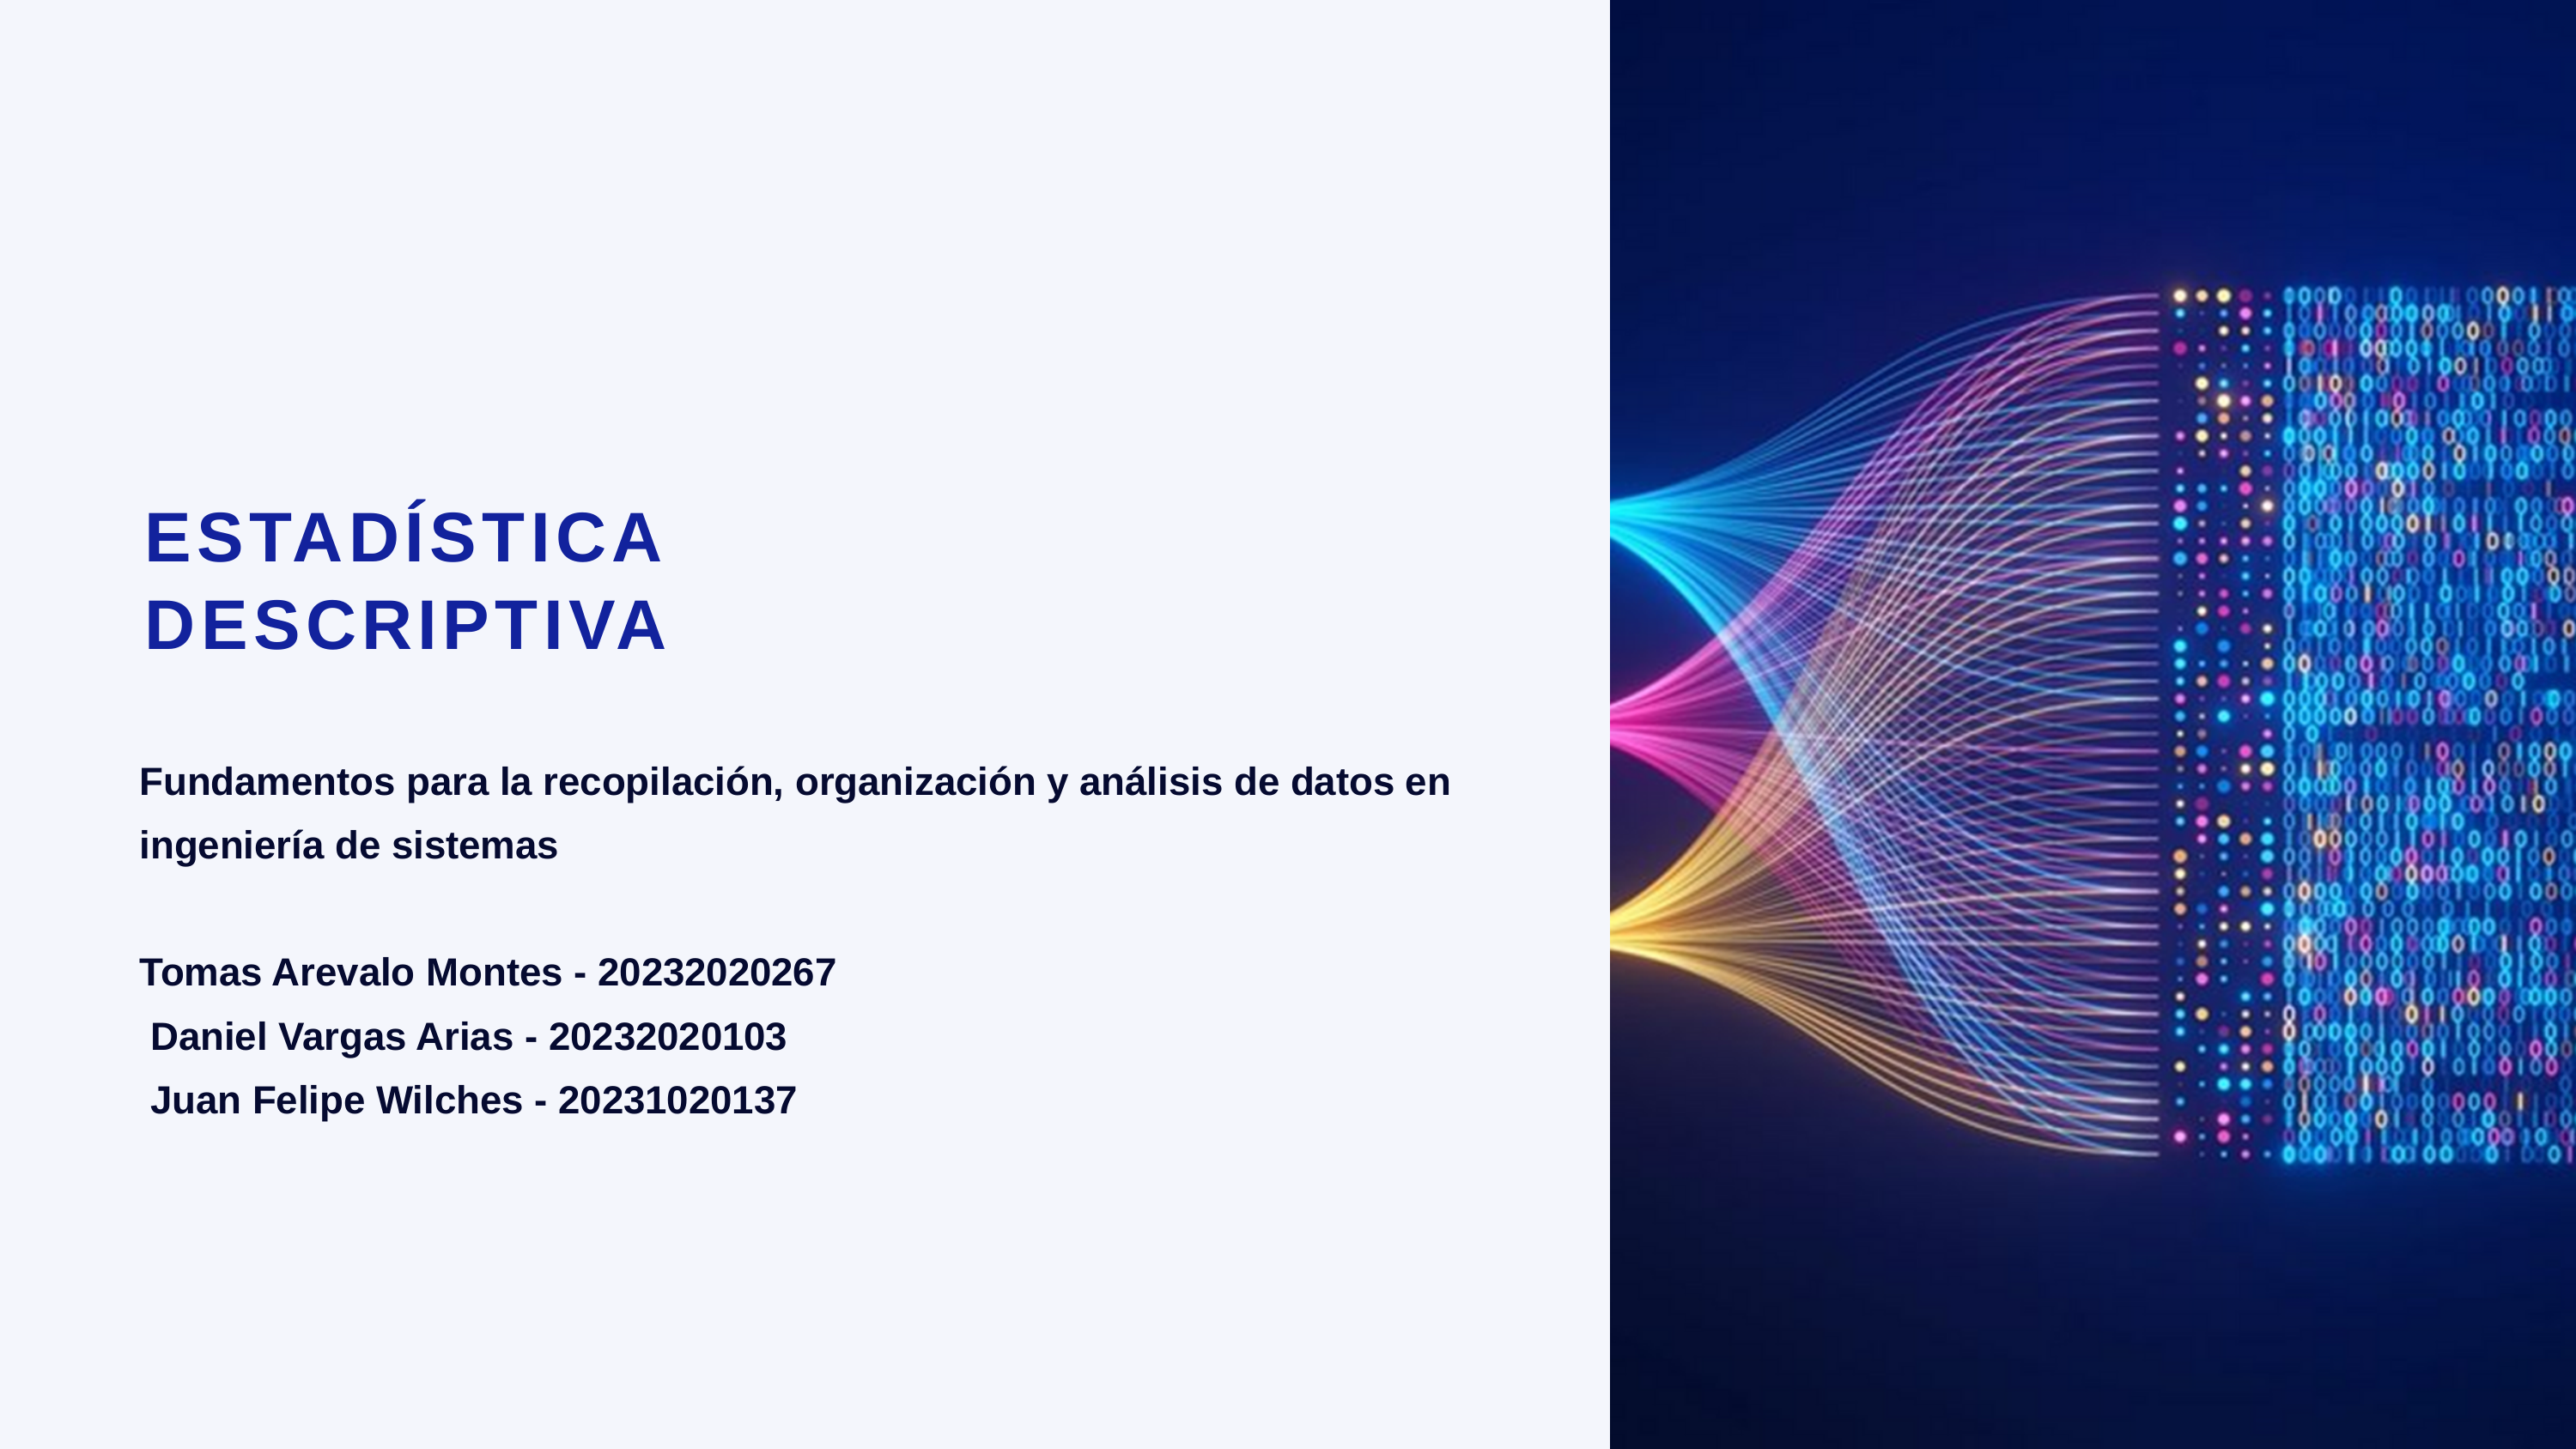

ESTADÍSTICA DESCRIPTIVA
Fundamentos para la recopilación, organización y análisis de datos en ingeniería de sistemas

Tomas Arevalo Montes - 20232020267
 Daniel Vargas Arias - 20232020103
 Juan Felipe Wilches - 20231020137